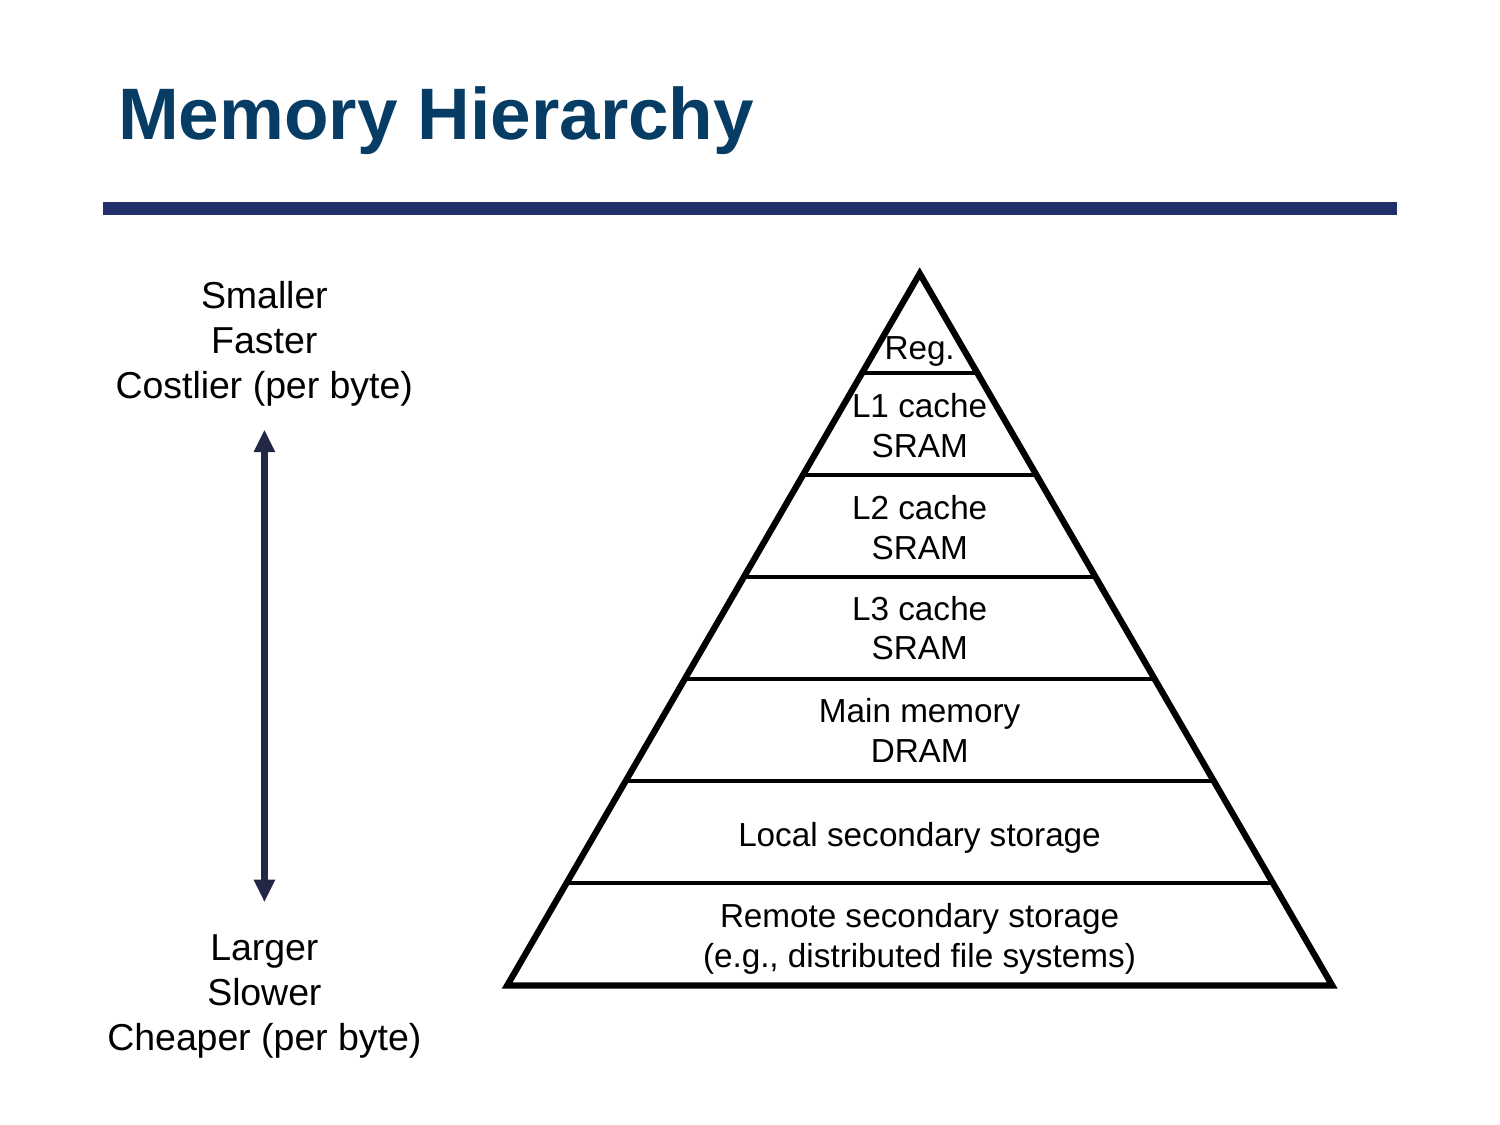

# Memory Hierarchy
Smaller
Faster
Costlier (per byte)

Reg.
L1 cache
SRAM
L2 cache
SRAM
L3 cache
SRAM
Main memory
DRAM
Local secondary storage
Remote secondary storage
(e.g., distributed file systems)
Larger
Slower
Cheaper (per byte)